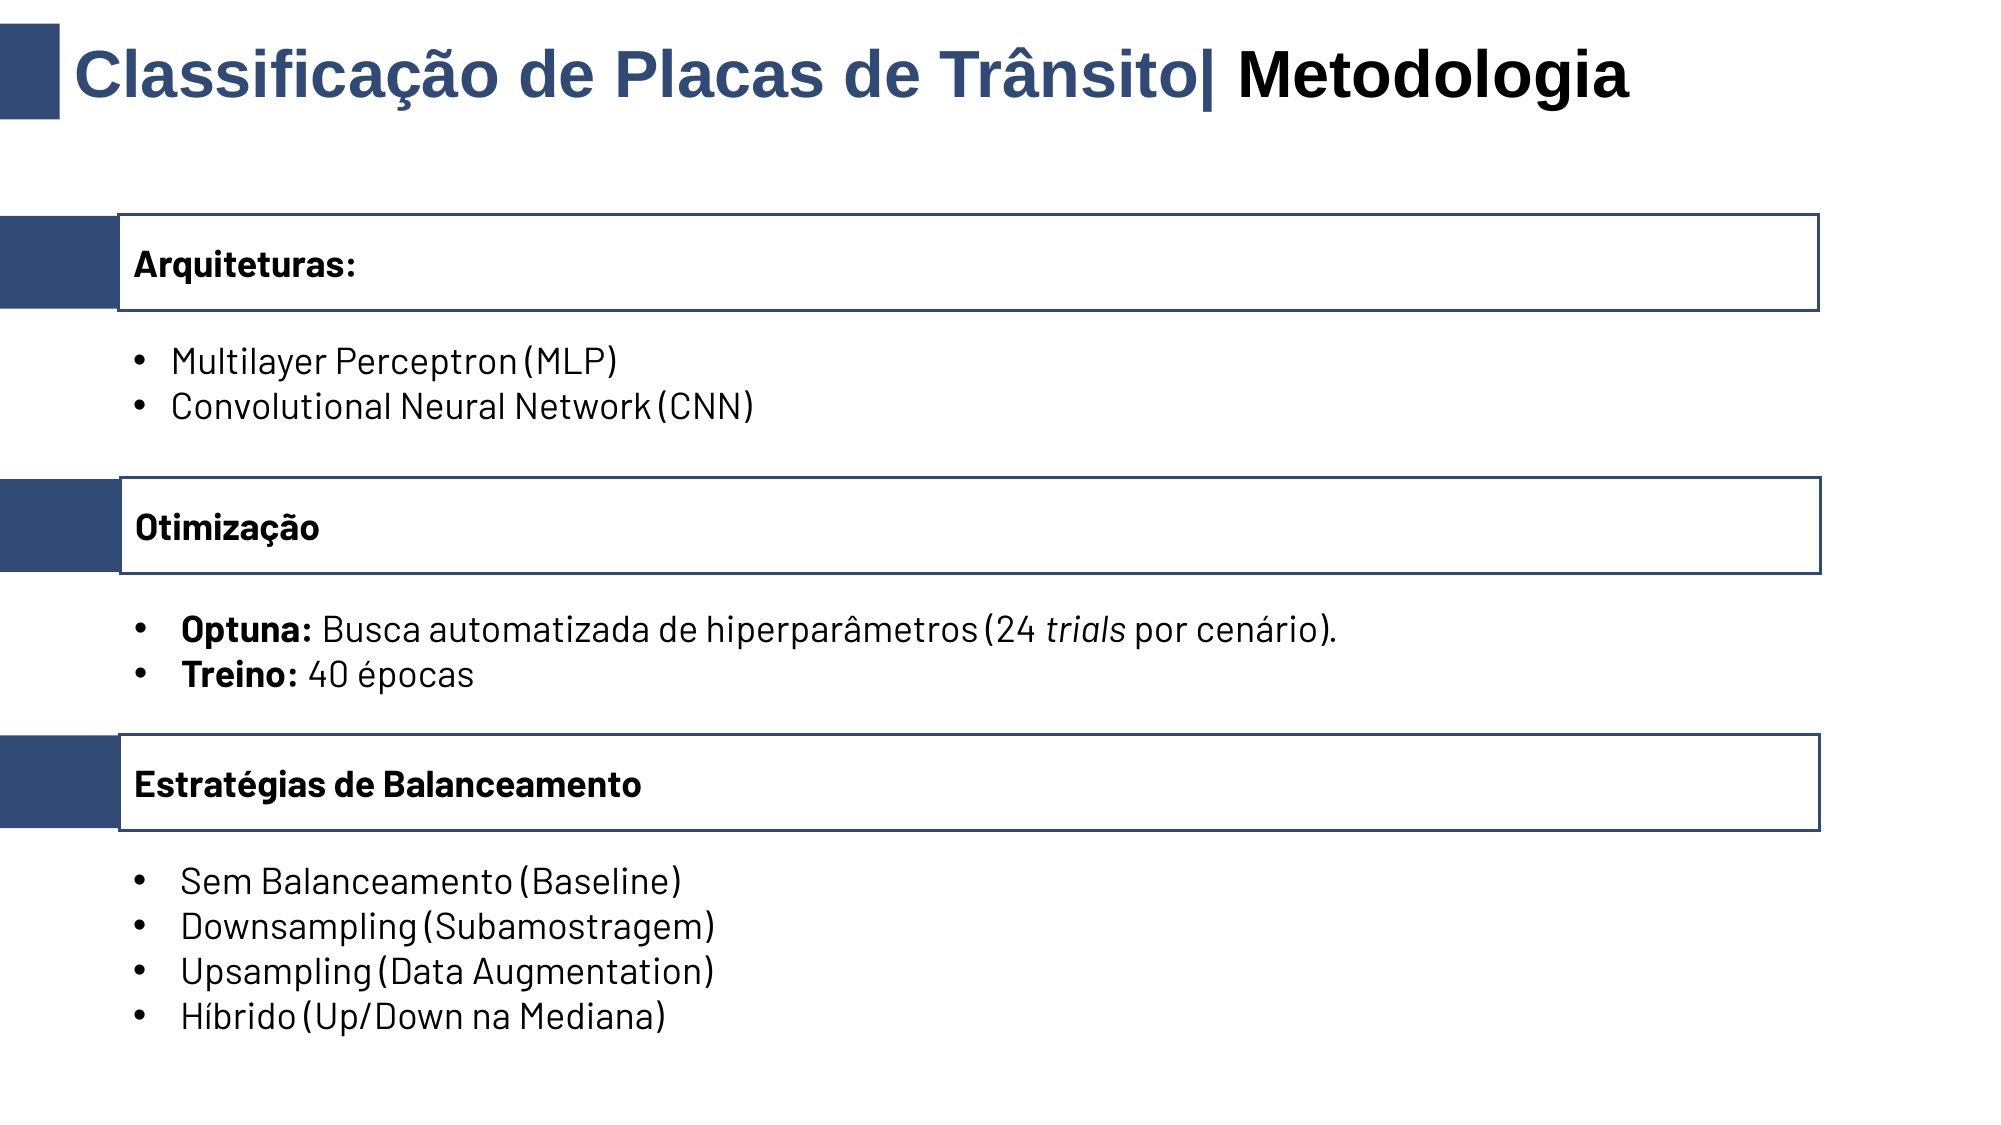

Classificação de Placas de Trânsito| Metodologia
8
Arquiteturas:

Multilayer Perceptron (MLP)
Convolutional Neural Network (CNN)
Otimização

Optuna: Busca automatizada de hiperparâmetros (24 trials por cenário).
Treino: 40 épocas
Estratégias de Balanceamento

Sem Balanceamento (Baseline)
Downsampling (Subamostragem)
Upsampling (Data Augmentation)
Híbrido (Up/Down na Mediana)